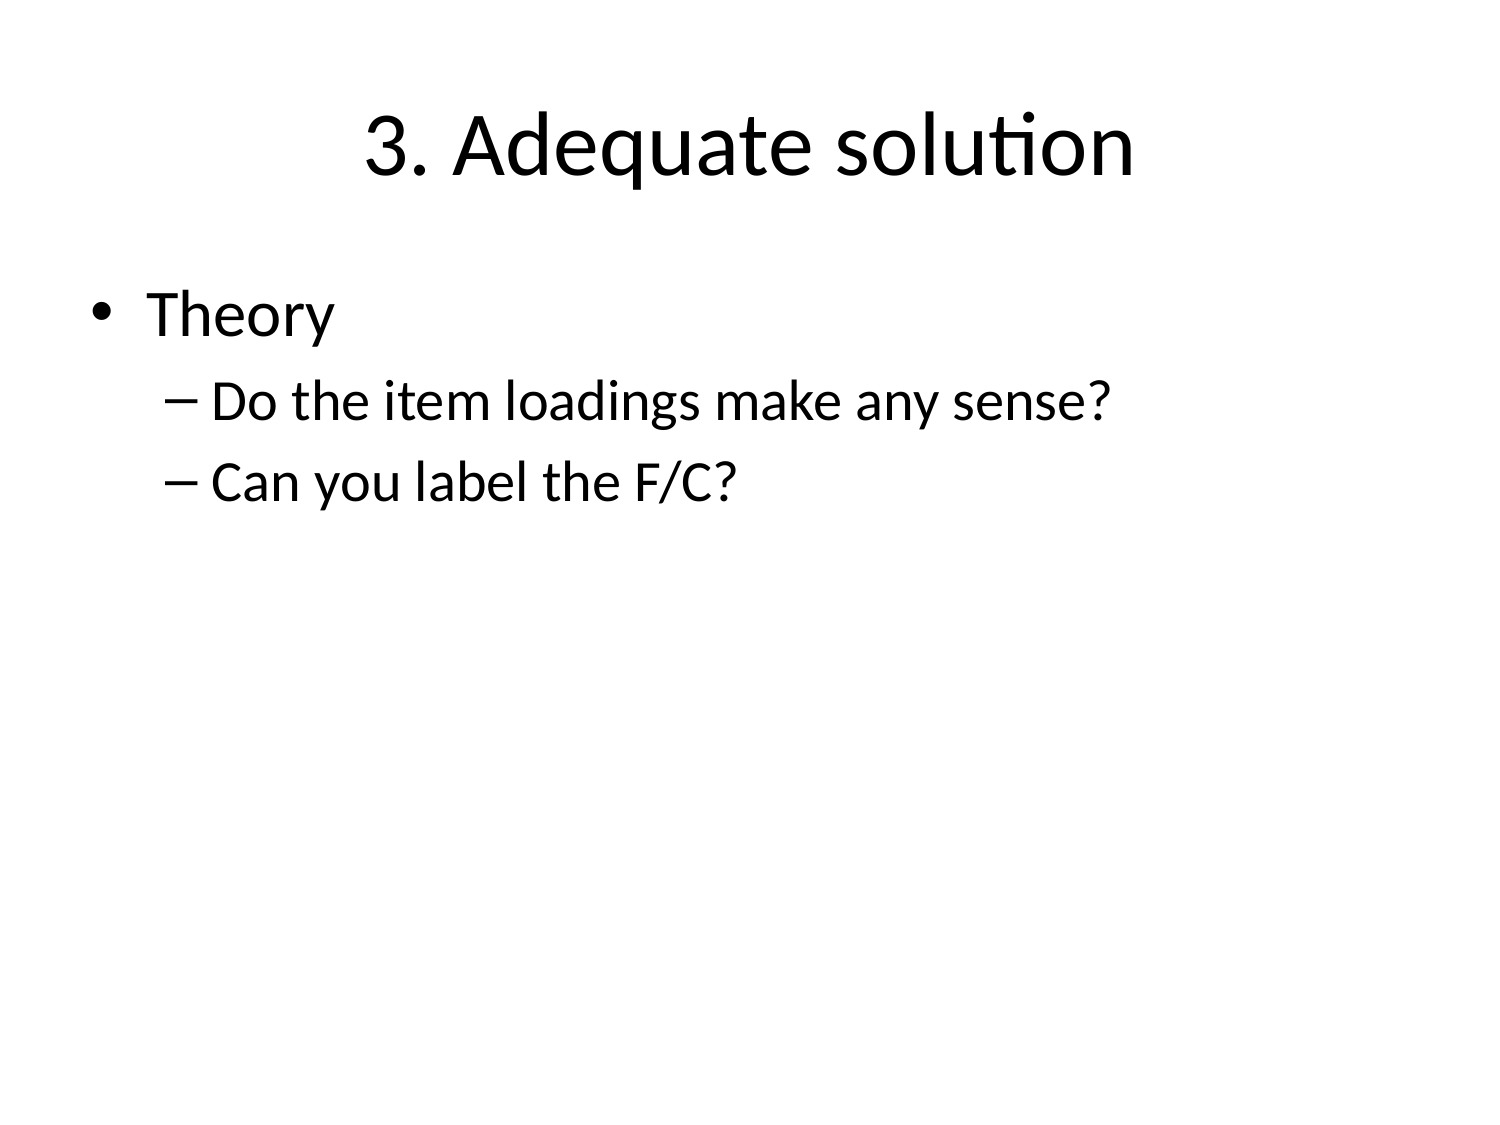

# 3. Adequate solution
Theory
Do the item loadings make any sense?
Can you label the F/C?